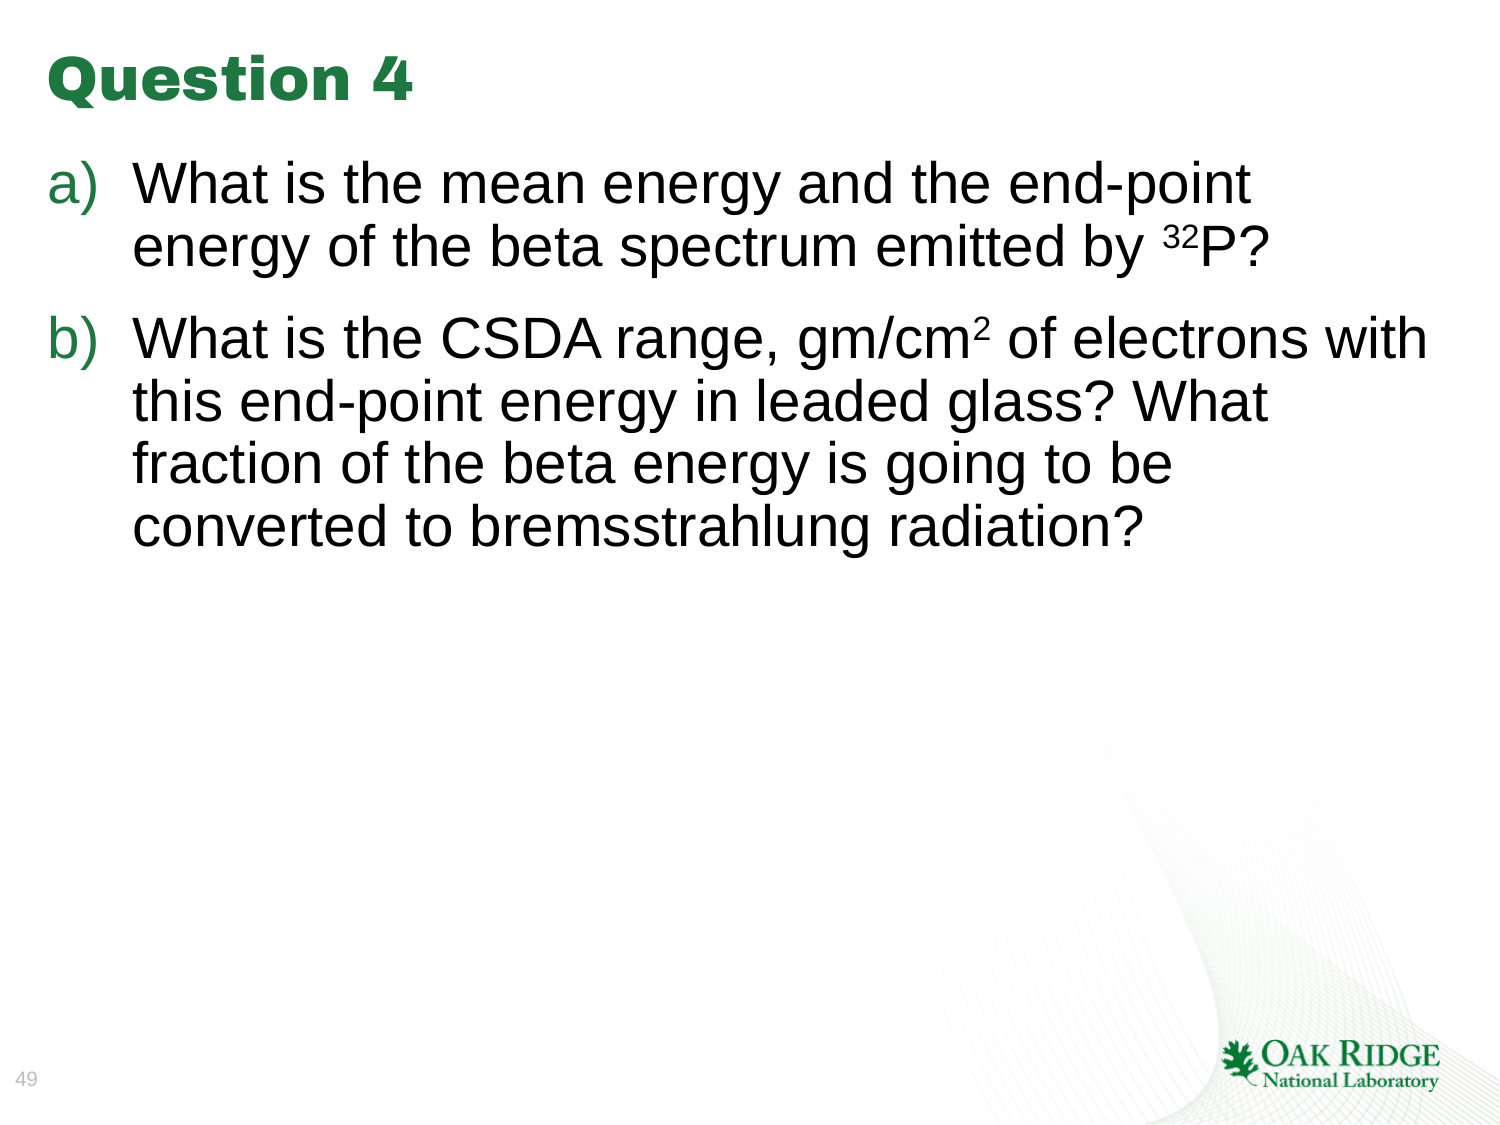

# Question 4
What is the mean energy and the end-point energy of the beta spectrum emitted by 32P?
What is the CSDA range, gm/cm2 of electrons with this end-point energy in leaded glass? What fraction of the beta energy is going to be converted to bremsstrahlung radiation?